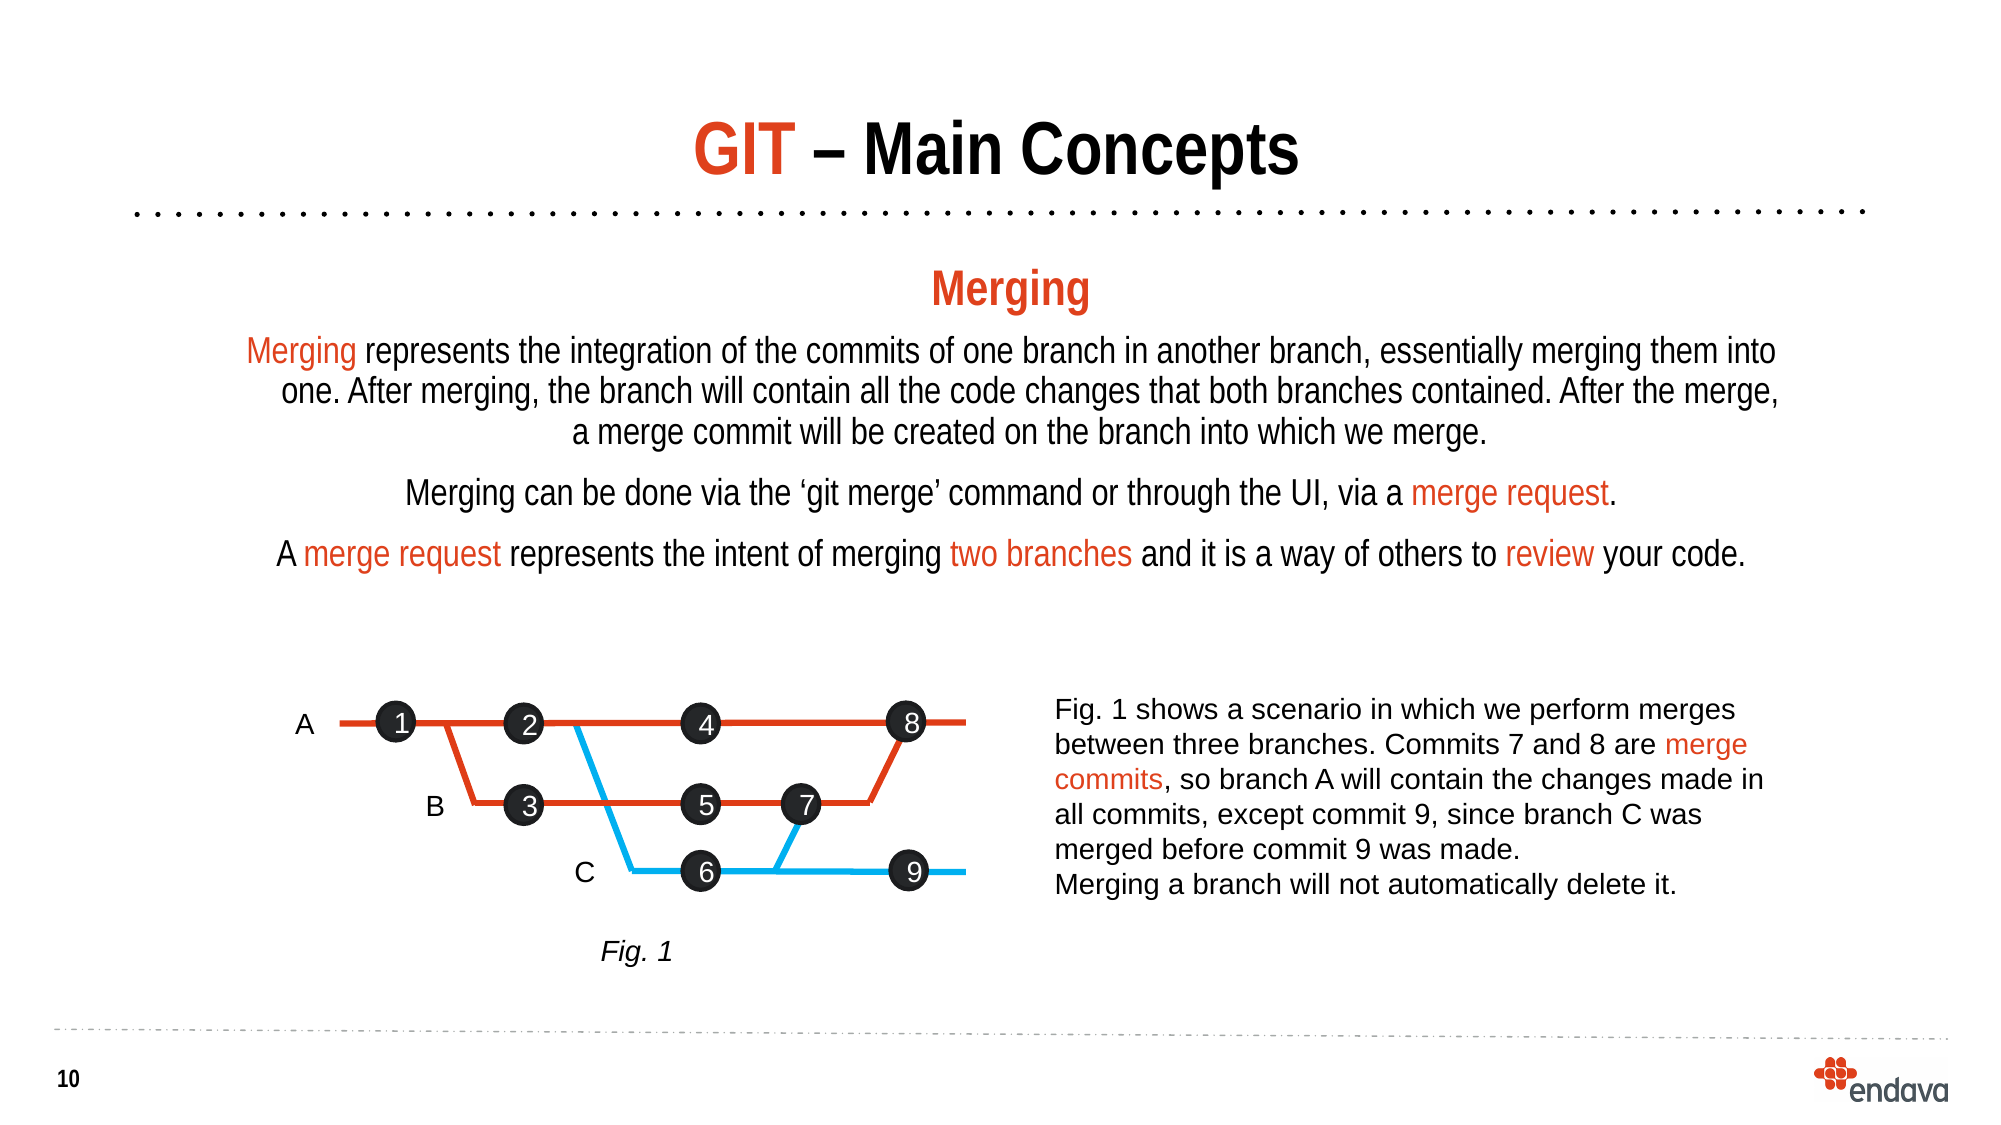

# GIT – Main Concepts
Merging
Merging represents the integration of the commits of one branch in another branch, essentially merging them into one. After merging, the branch will contain all the code changes that both branches contained. After the merge, a merge commit will be created on the branch into which we merge.
Merging can be done via the ‘git merge’ command or through the UI, via a merge request.
A merge request represents the intent of merging two branches and it is a way of others to review your code.
Fig. 1 shows a scenario in which we perform merges between three branches. Commits 7 and 8 are merge commits, so branch A will contain the changes made in all commits, except commit 9, since branch C was merged before commit 9 was made.
Merging a branch will not automatically delete it.
A
8
1
2
4
B
7
5
3
C
9
6
Fig. 1